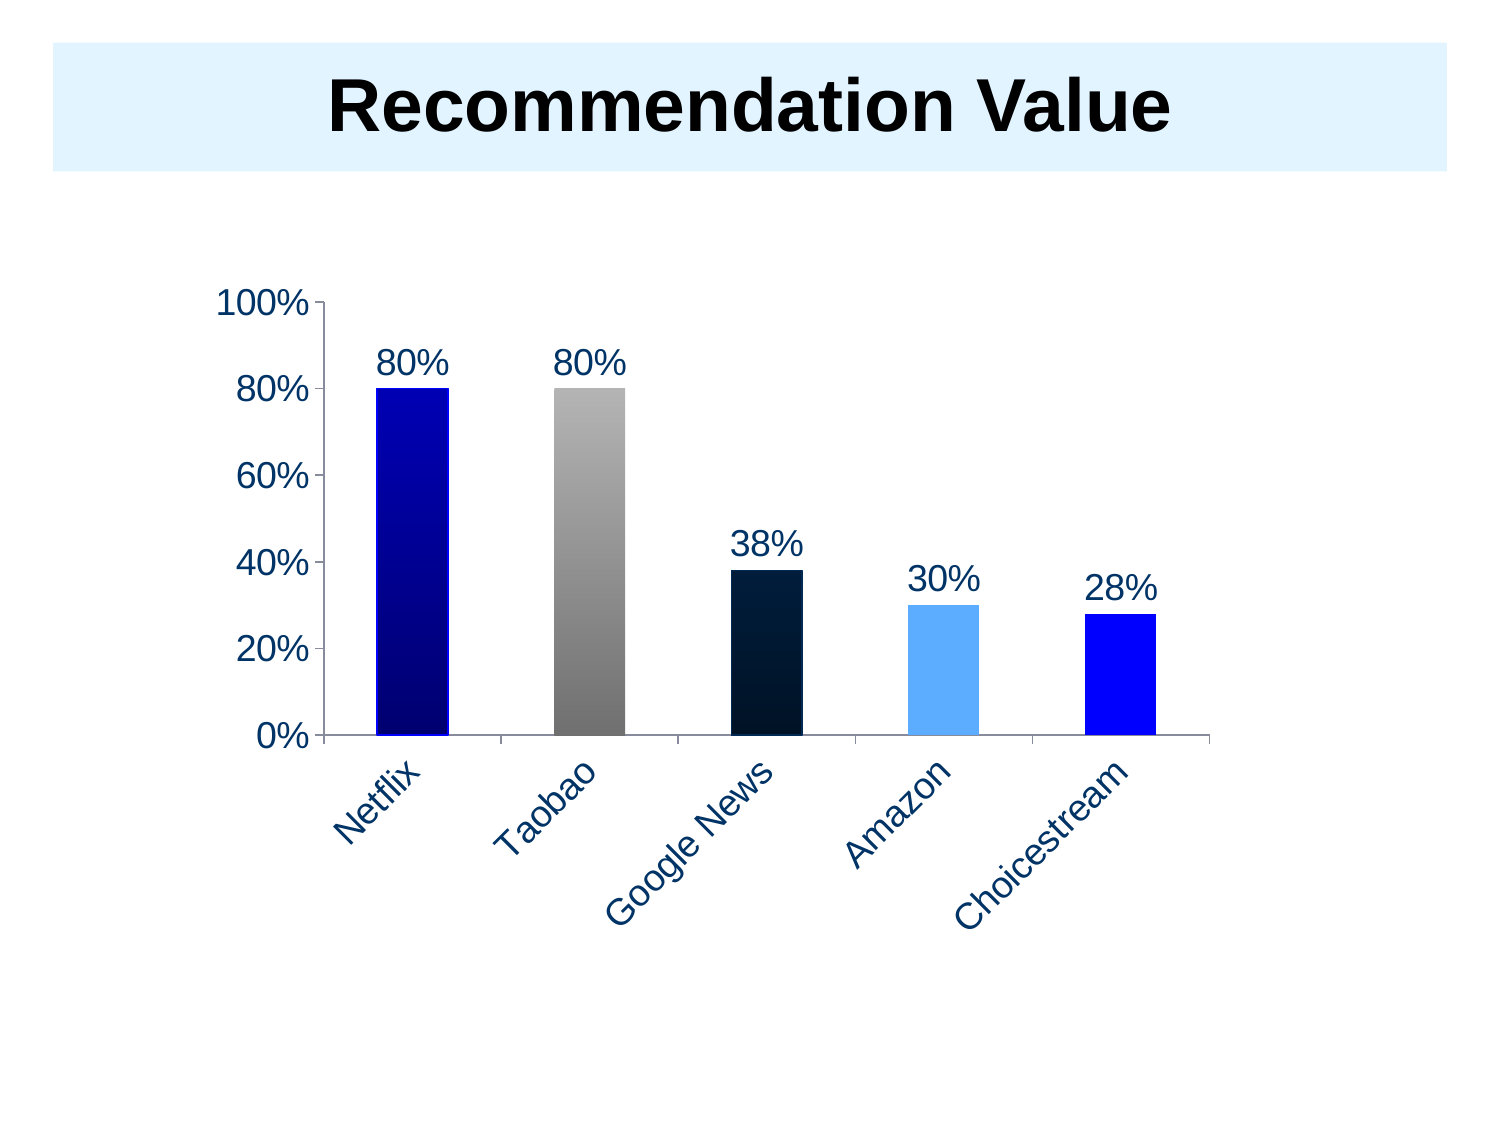

# Recommendation Value

### Chart

| Category | Value of Recommender Systems |
|---|---|
| Netflix | 0.8 |
| Taobao | 0.8 |
| Google News | 0.38 |
| Amazon | 0.3 |
| Choicestream | 0.28 |